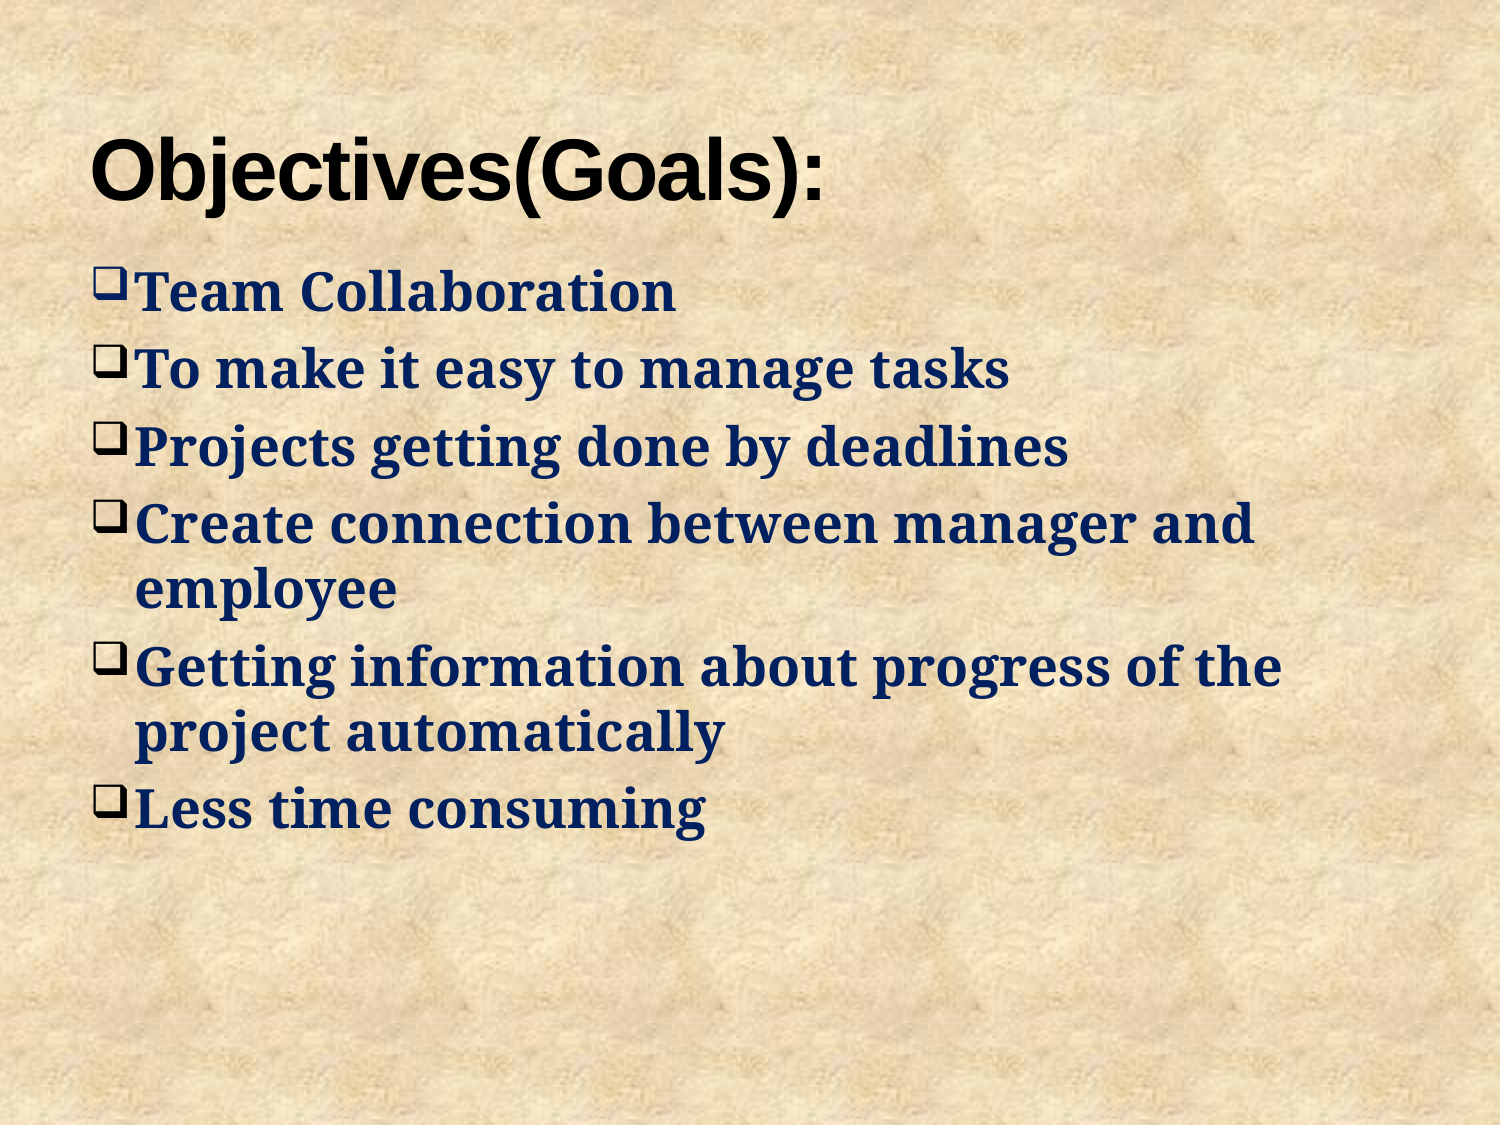

# Objectives(Goals):
Team Collaboration
To make it easy to manage tasks
Projects getting done by deadlines
Create connection between manager and employee
Getting information about progress of the project automatically
Less time consuming